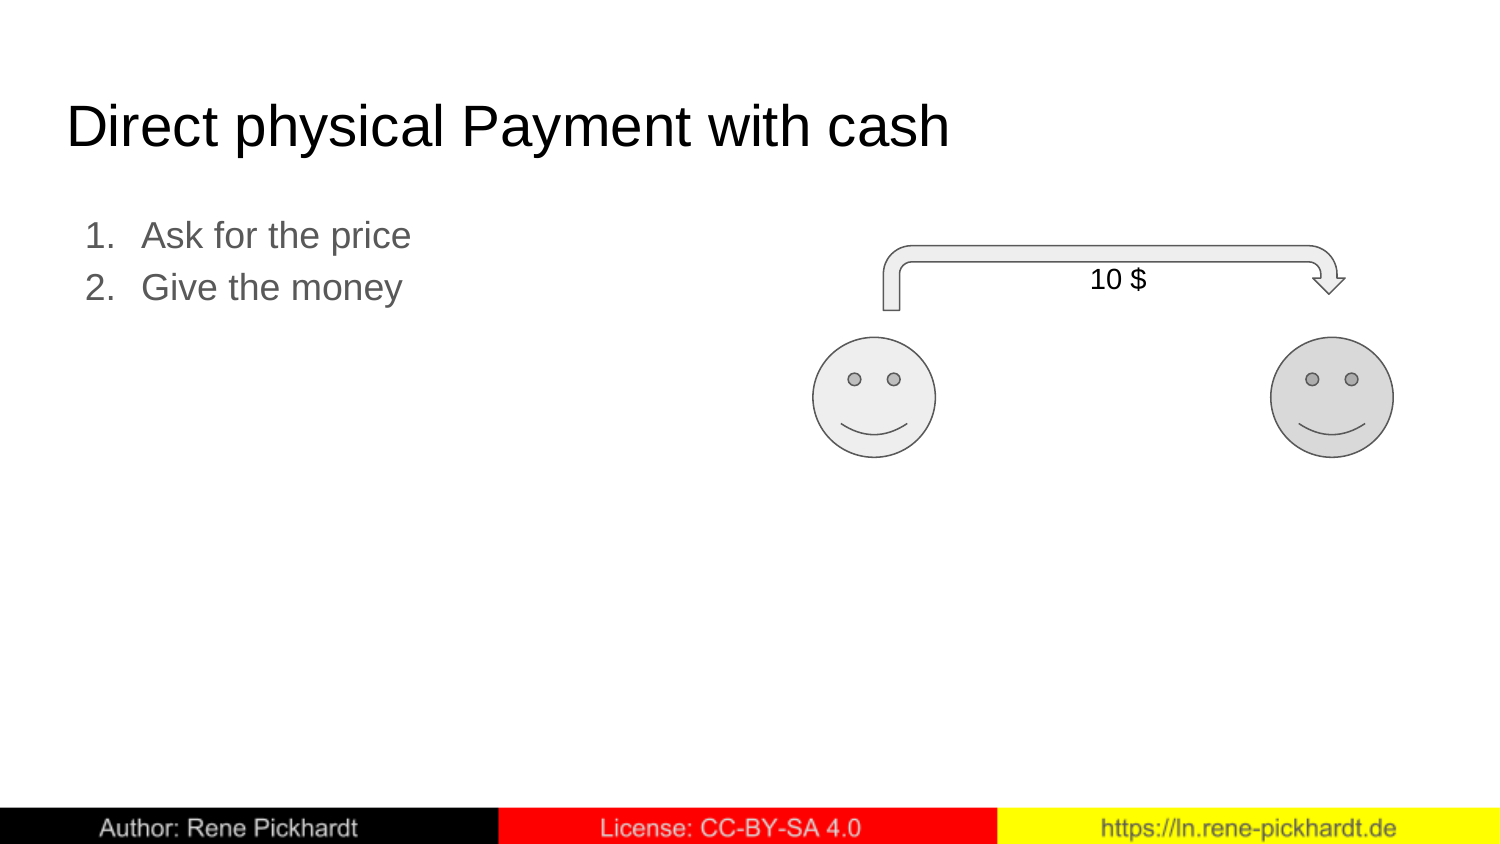

# Direct physical Payment with cash
Ask for the price
Give the money

 10 $